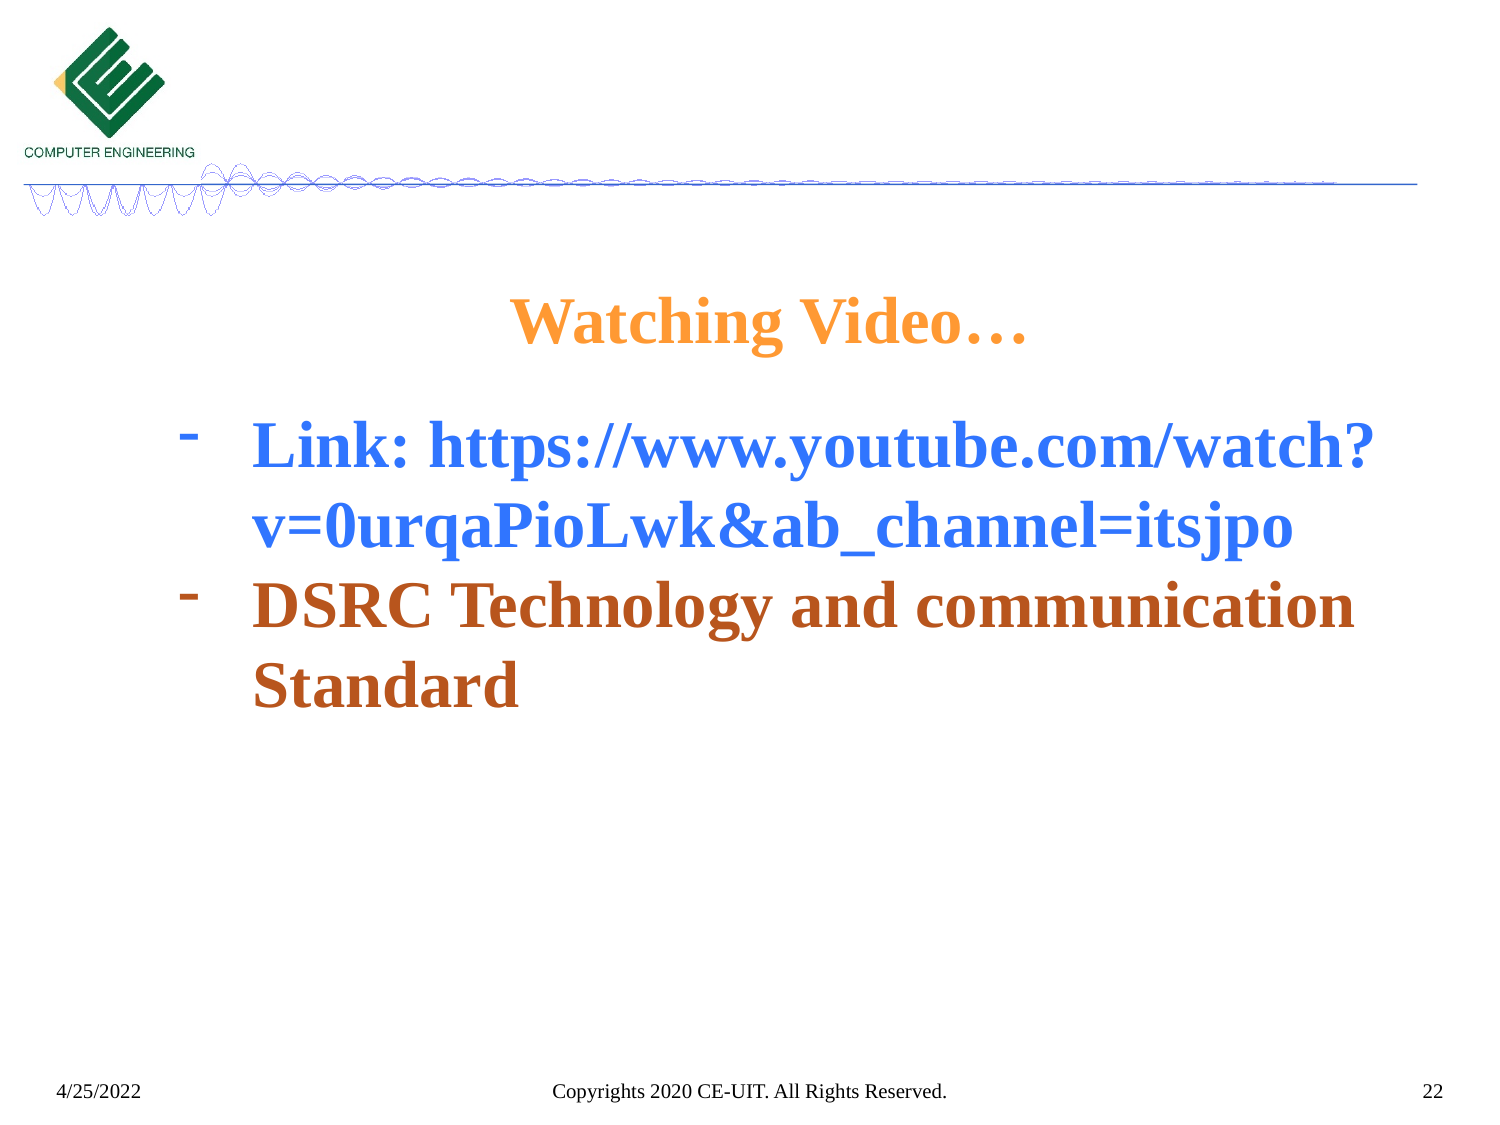

Watching Video…
Link: https://www.youtube.com/watch?v=0urqaPioLwk&ab_channel=itsjpo
DSRC Technology and communication Standard
Copyrights 2020 CE-UIT. All Rights Reserved.
22
4/25/2022